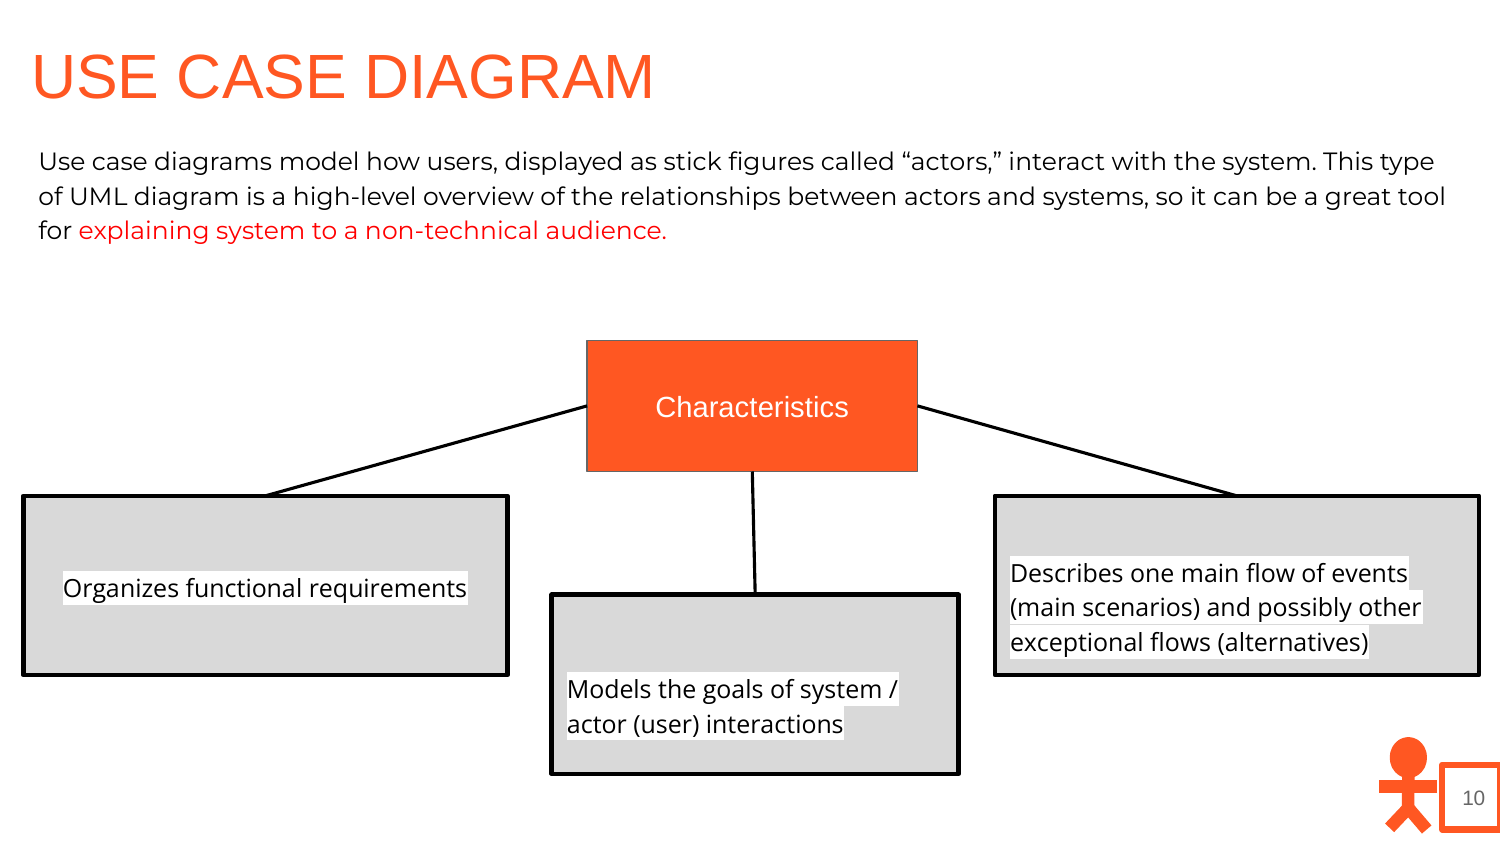

# USE CASE DIAGRAM
Use case diagrams model how users, displayed as stick figures called “actors,” interact with the system. This type of UML diagram is a high-level overview of the relationships between actors and systems, so it can be a great tool for explaining system to a non-technical audience.

Characteristics
Organizes functional requirements

Describes one main flow of events (main scenarios) and possibly other exceptional flows (alternatives)

Models the goals of system / actor (user) interactions

10